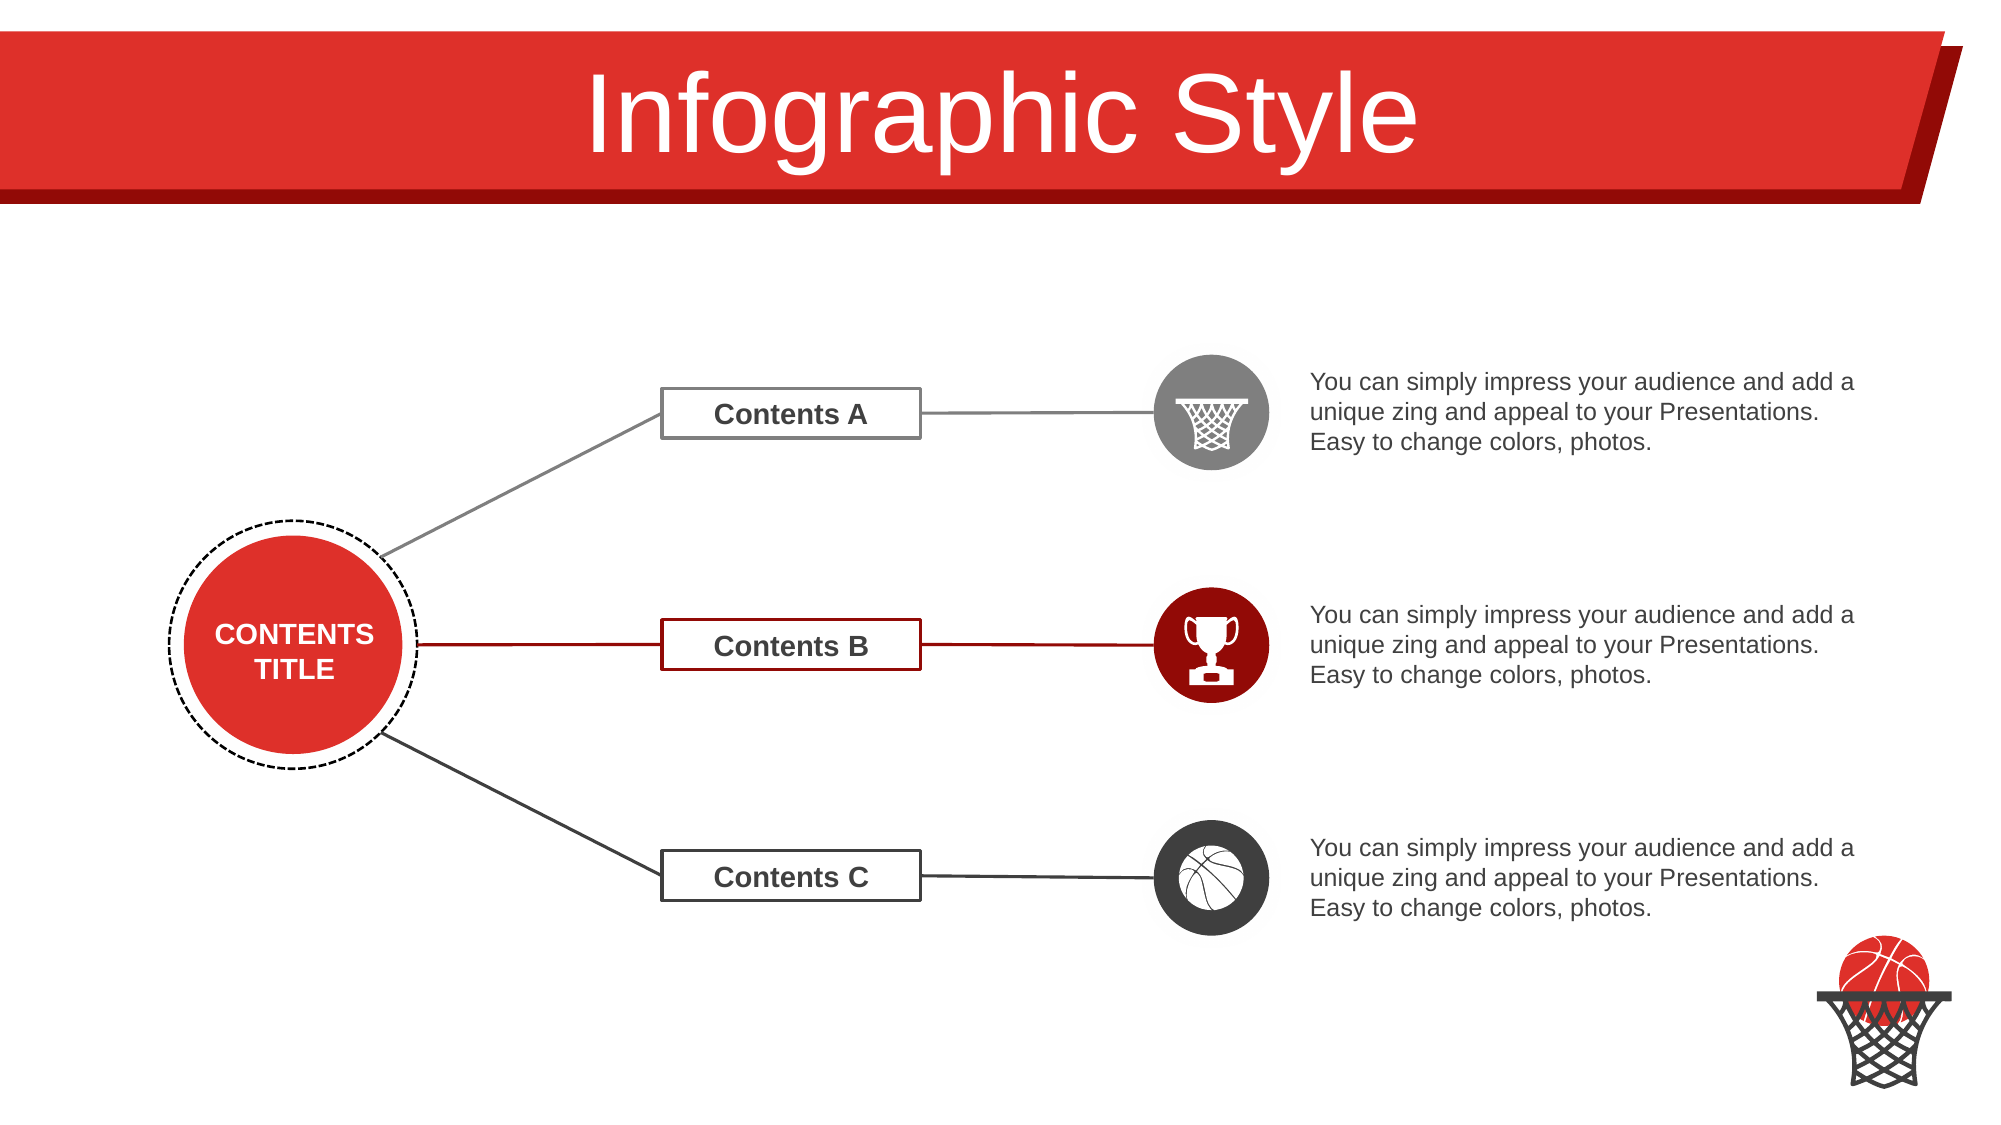

Infographic Style

You can simply impress your audience and add a unique zing and appeal to your Presentations. Easy to change colors, photos.
Contents A

You can simply impress your audience and add a unique zing and appeal to your Presentations. Easy to change colors, photos.
CONTENTS
TITLE

Contents B

You can simply impress your audience and add a unique zing and appeal to your Presentations. Easy to change colors, photos.

Contents C